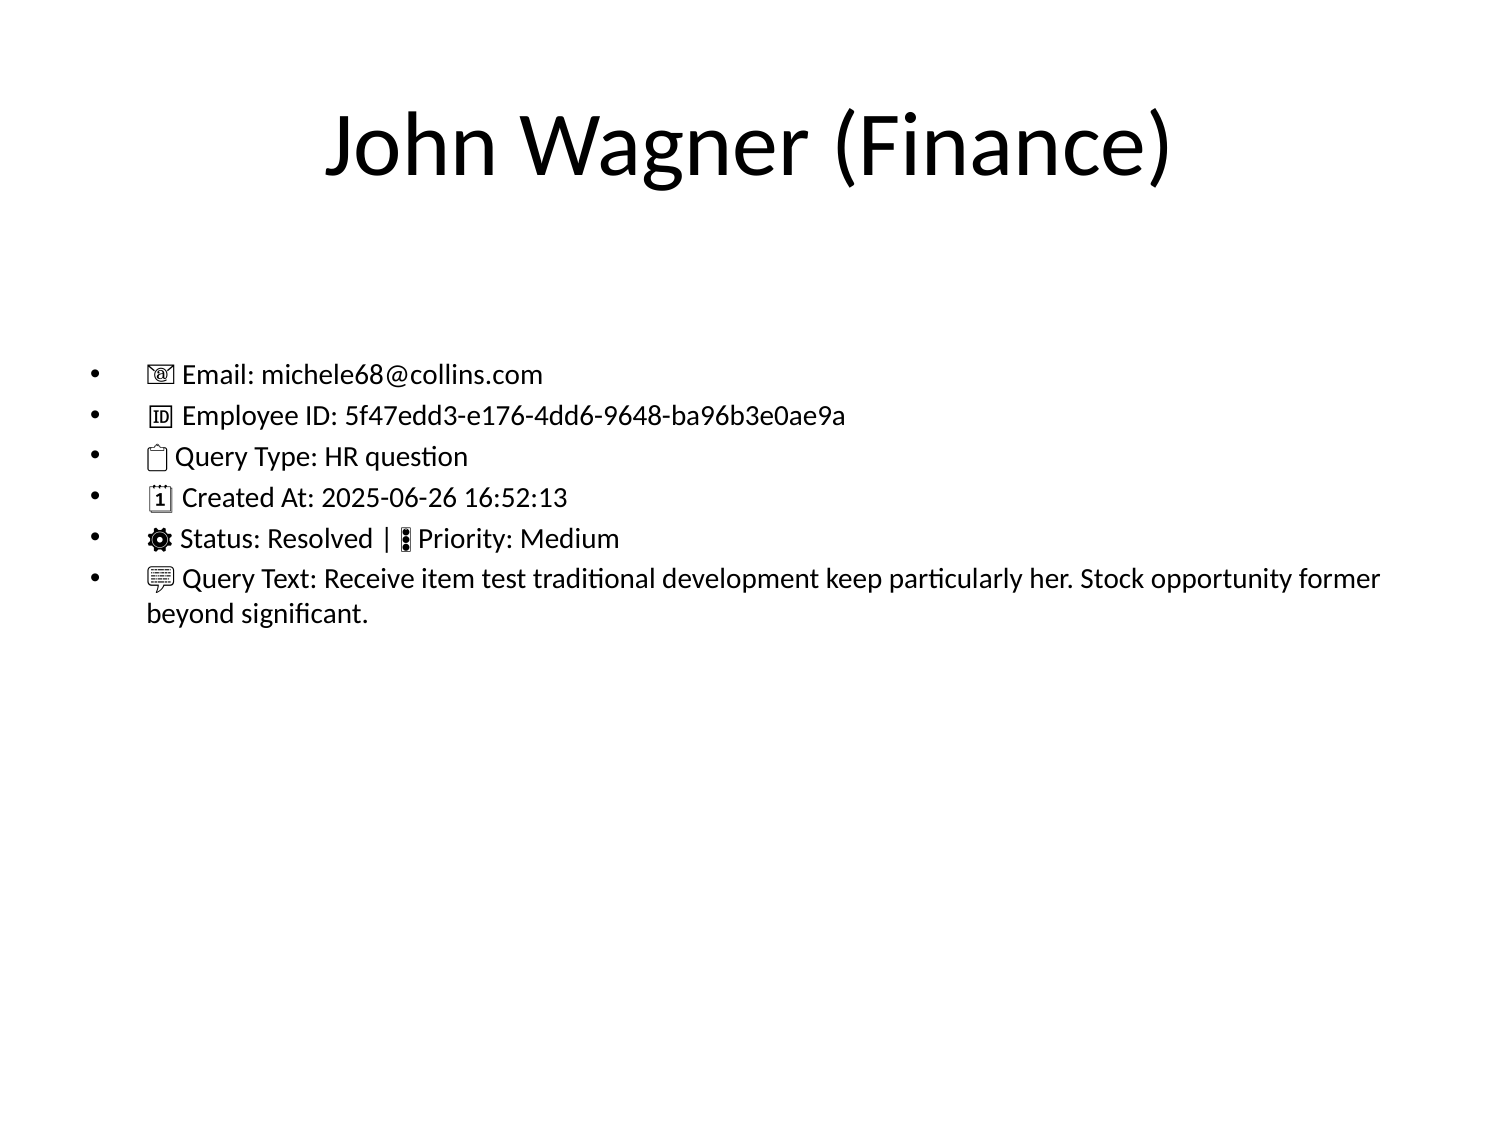

# John Wagner (Finance)

📧 Email: michele68@collins.com
🆔 Employee ID: 5f47edd3-e176-4dd6-9648-ba96b3e0ae9a
📋 Query Type: HR question
🗓 Created At: 2025-06-26 16:52:13
⚙ Status: Resolved | 🚦 Priority: Medium
💬 Query Text: Receive item test traditional development keep particularly her. Stock opportunity former beyond significant.